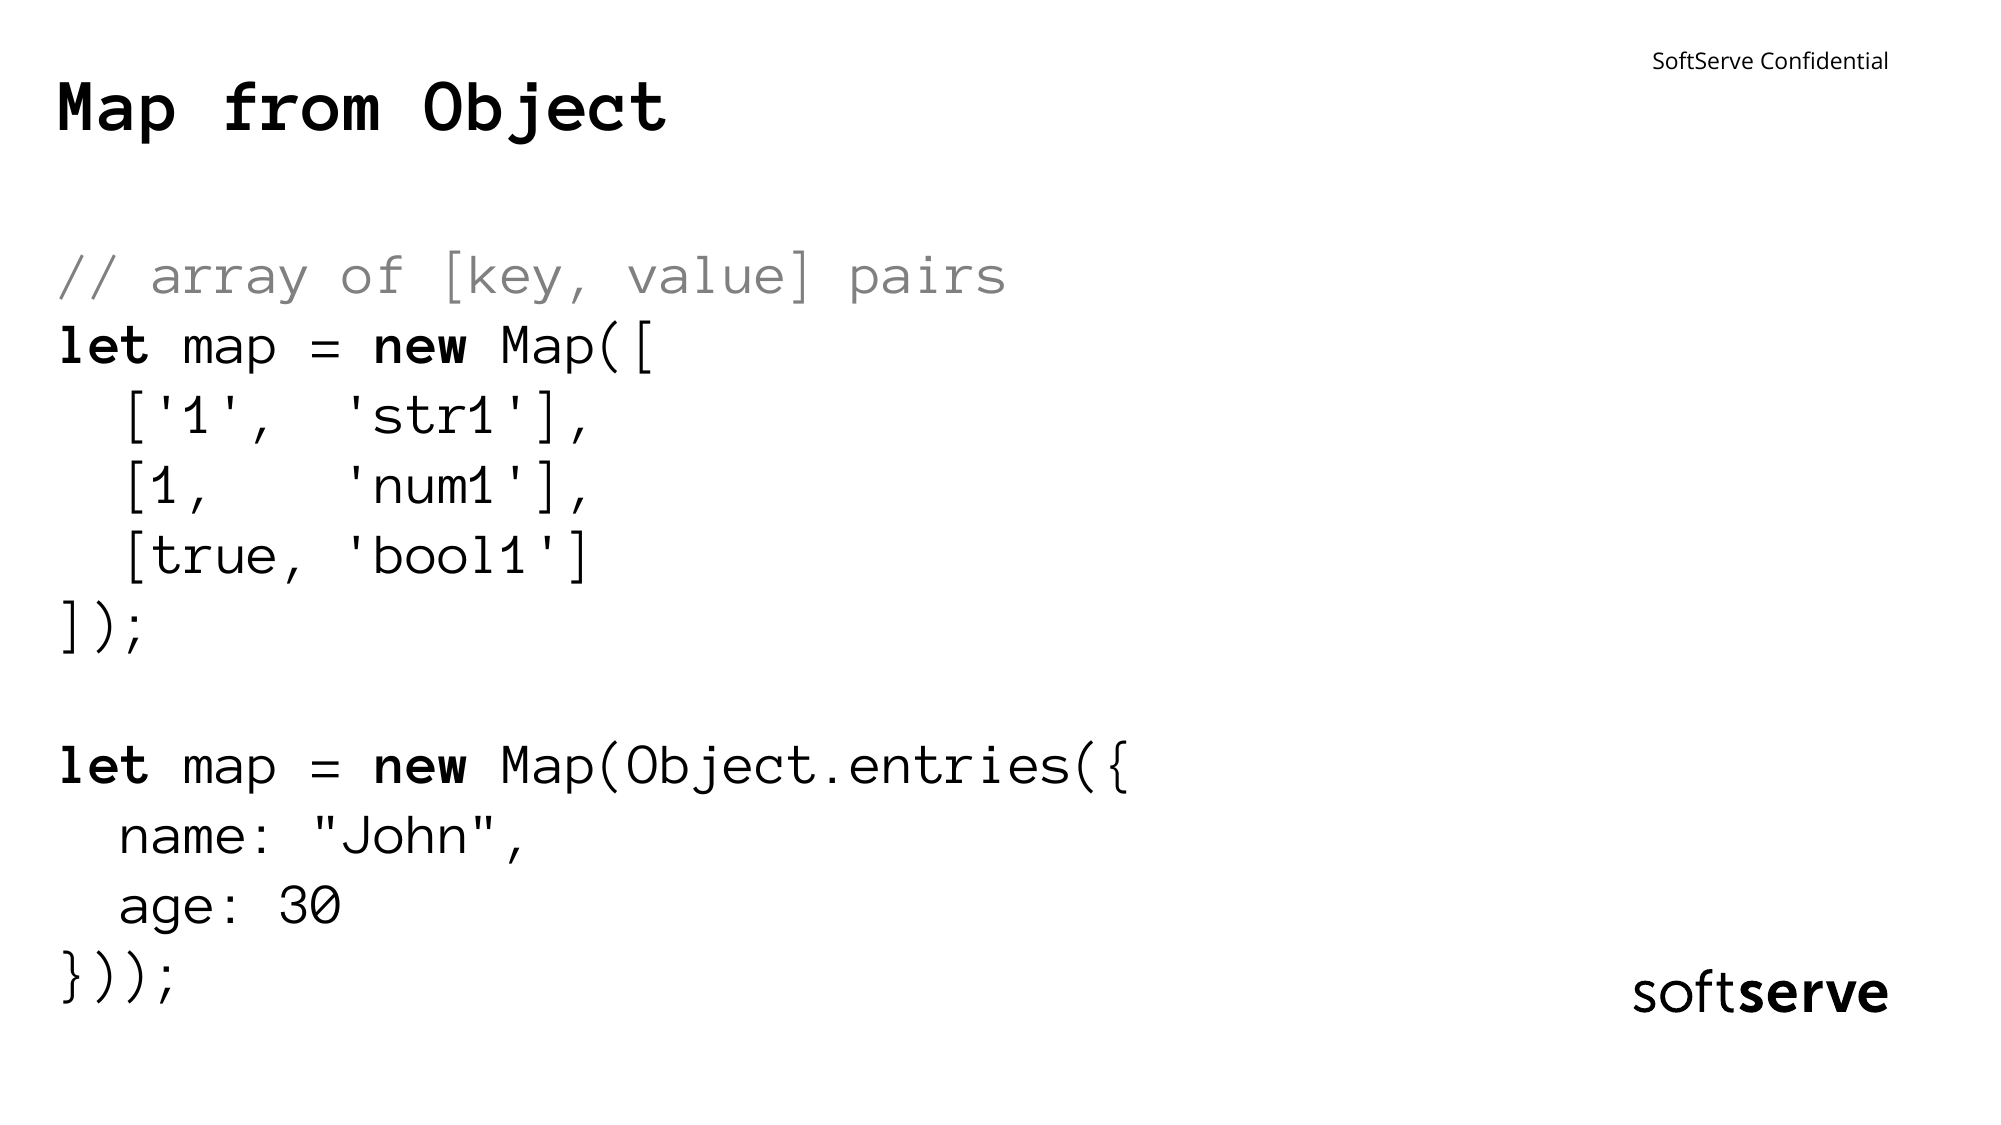

Map from Object

// array of [key, value] pairs
let map = new Map([
  ['1',  'str1'],
  [1,    'num1'],
  [true, 'bool1']
]);

let map = new Map(Object.entries({
  name: "John",
  age: 30
}));